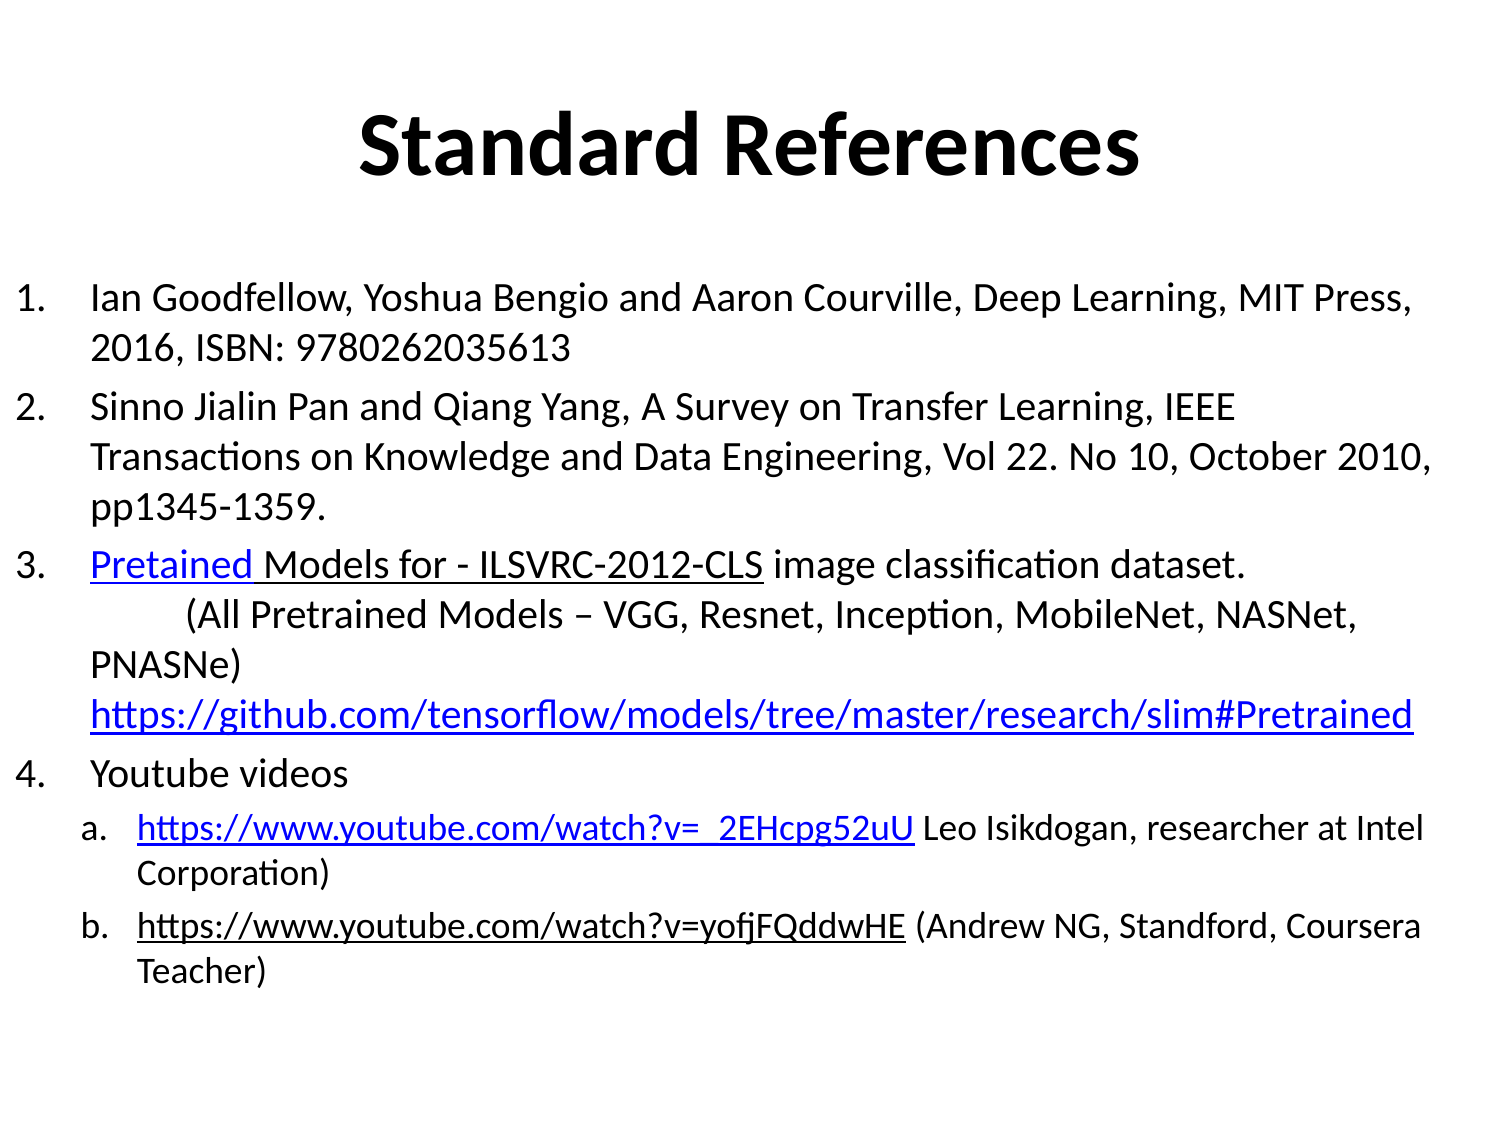

# Standard References
Ian Goodfellow, Yoshua Bengio and Aaron Courville, Deep Learning, MIT Press, 2016, ISBN: 9780262035613
Sinno Jialin Pan and Qiang Yang, A Survey on Transfer Learning, IEEE Transactions on Knowledge and Data Engineering, Vol 22. No 10, October 2010, pp1345-1359.
Pretained Models for - ILSVRC-2012-CLS image classification dataset.                                (All Pretrained Models – VGG, Resnet, Inception, MobileNet, NASNet, PNASNe) https://github.com/tensorflow/models/tree/master/research/slim#Pretrained
Youtube videos
https://www.youtube.com/watch?v=_2EHcpg52uU Leo Isikdogan, researcher at Intel Corporation)
https://www.youtube.com/watch?v=yofjFQddwHE (Andrew NG, Standford, Coursera Teacher)